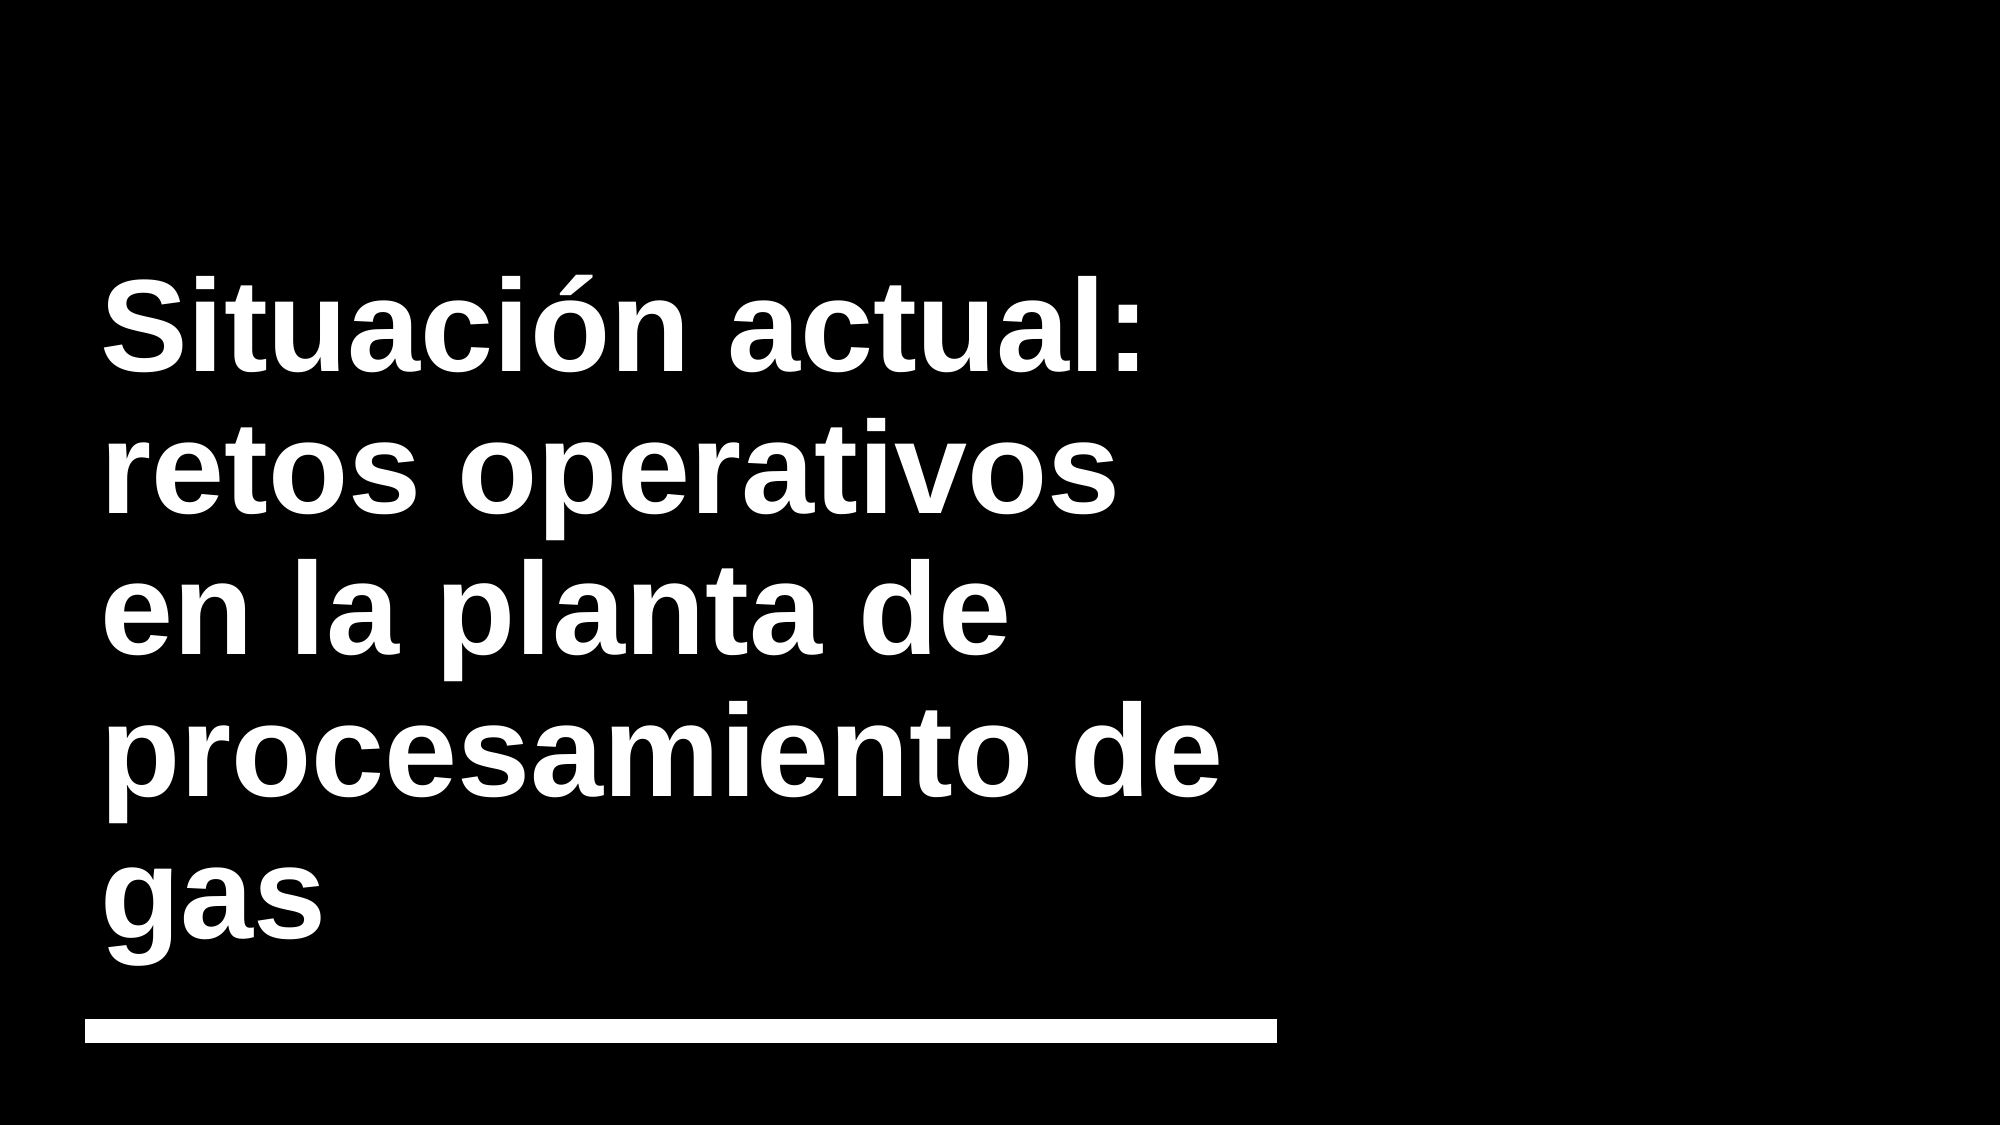

# Situación actual: retos operativos en la planta de procesamiento de gas